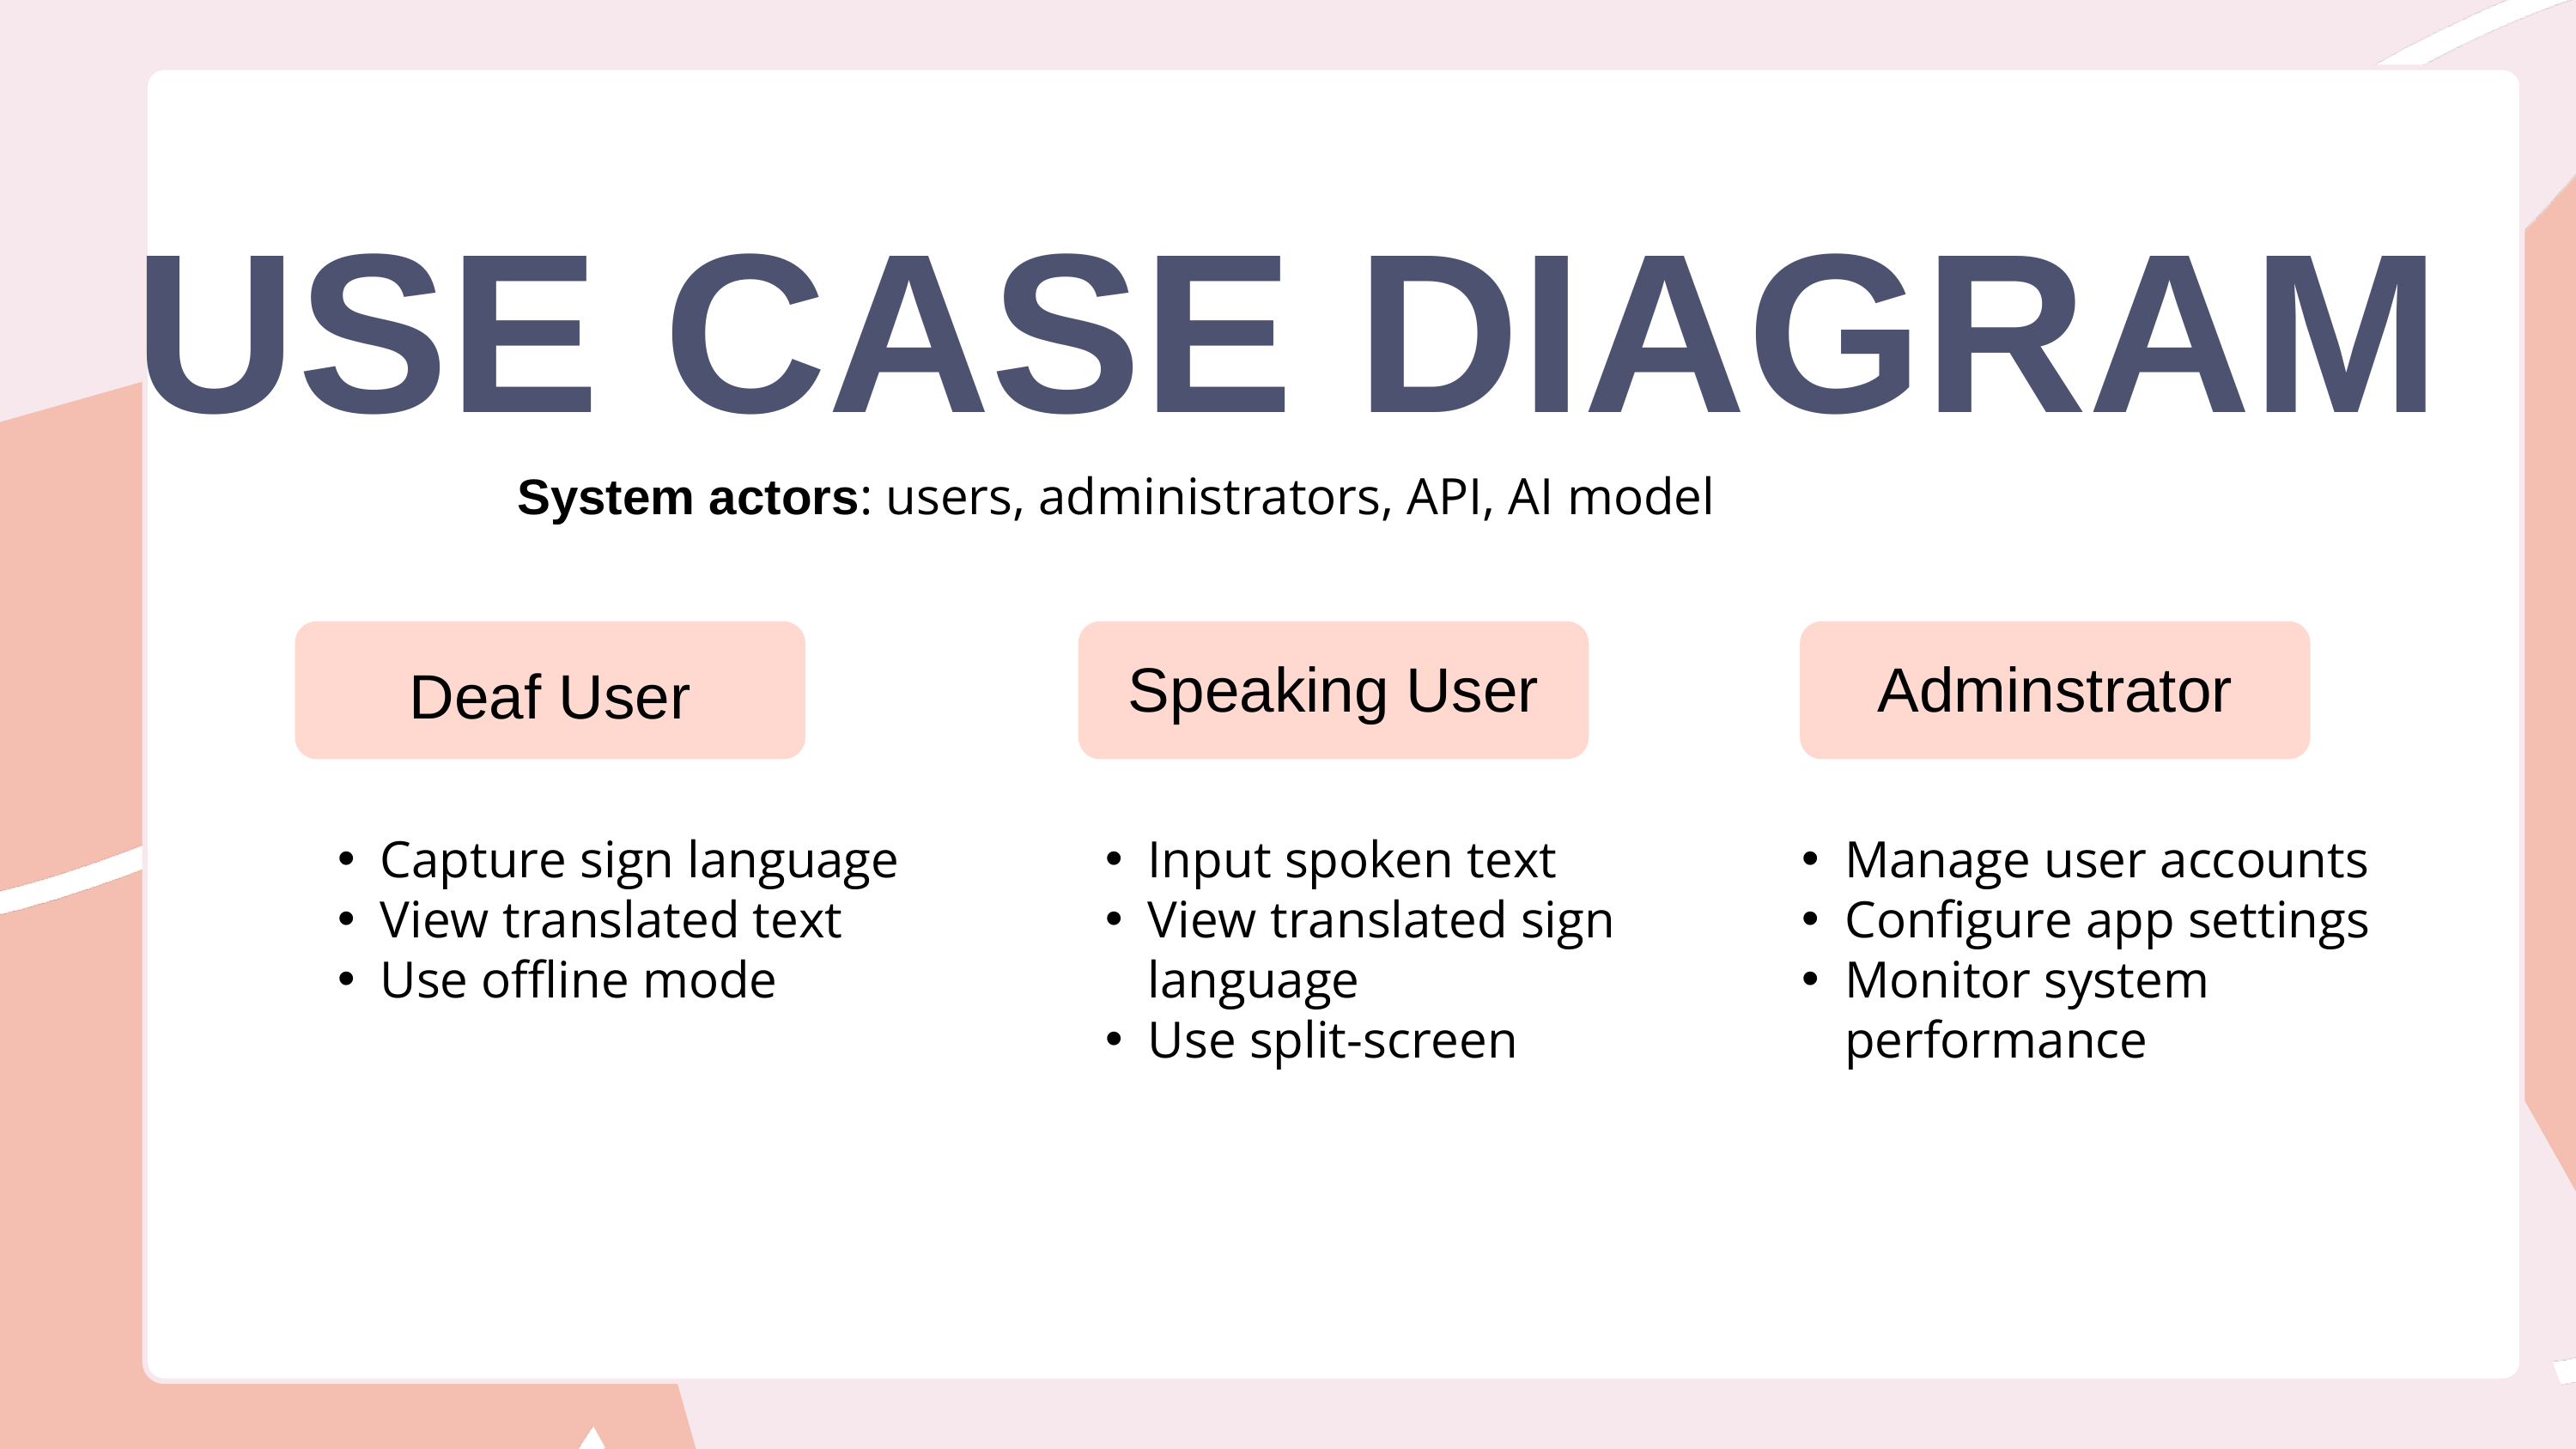

USE CASE DIAGRAM
System actors: users, administrators, API, AI model

Speaking User

Adminstrator

Deaf User

Capture sign language
View translated text
Use offline mode
Input spoken text
View translated sign language
Use split-screen
Manage user accounts
Configure app settings
Monitor system performance